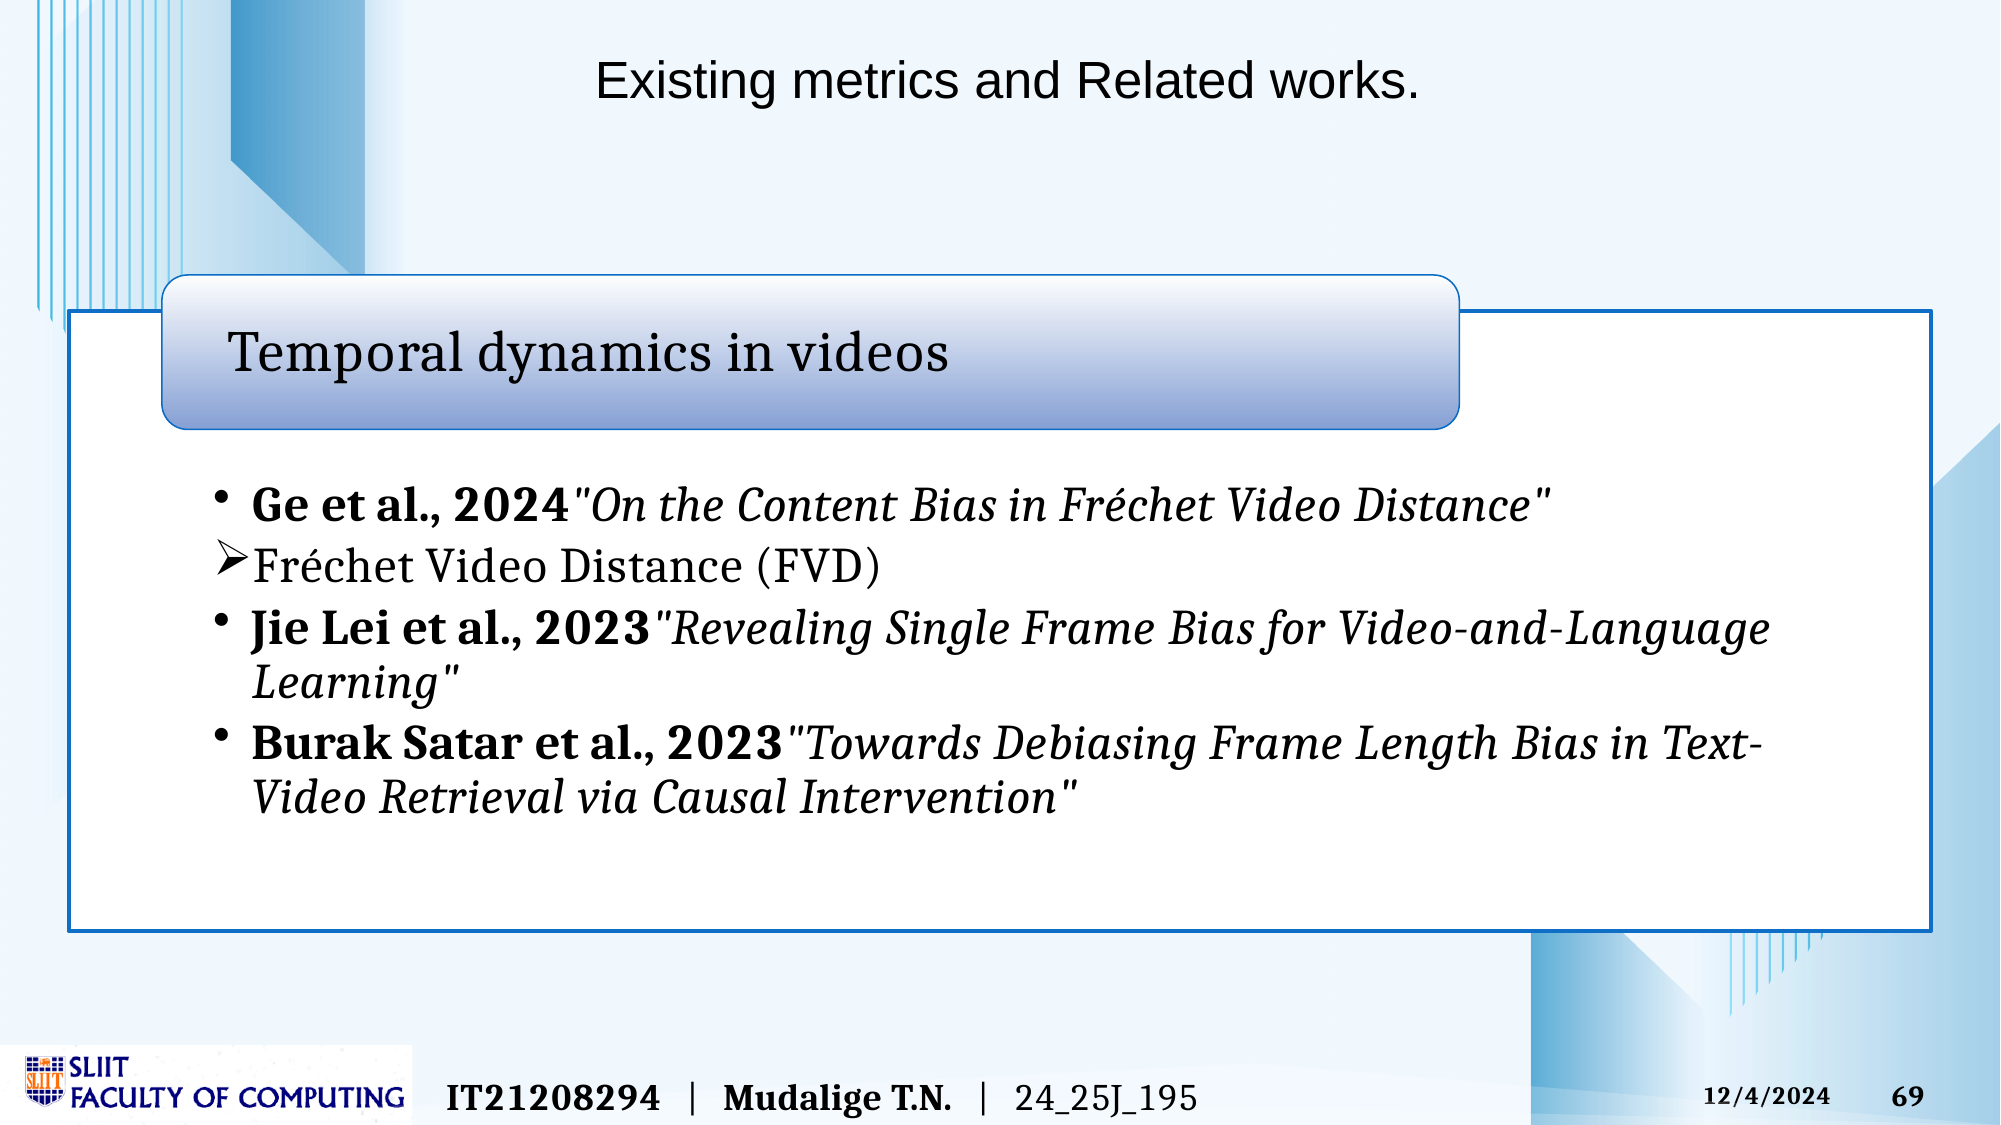

# Existing metrics and Related works.
Ge et al., 2024"On the Content Bias in Fréchet Video Distance"
Fréchet Video Distance (FVD)
Jie Lei et al., 2023"Revealing Single Frame Bias for Video-and-Language Learning"
Burak Satar et al., 2023"Towards Debiasing Frame Length Bias in Text-Video Retrieval via Causal Intervention"

Temporal dynamics in videos
IT21208294   |   Mudalige T.N.   |   24_25J_195